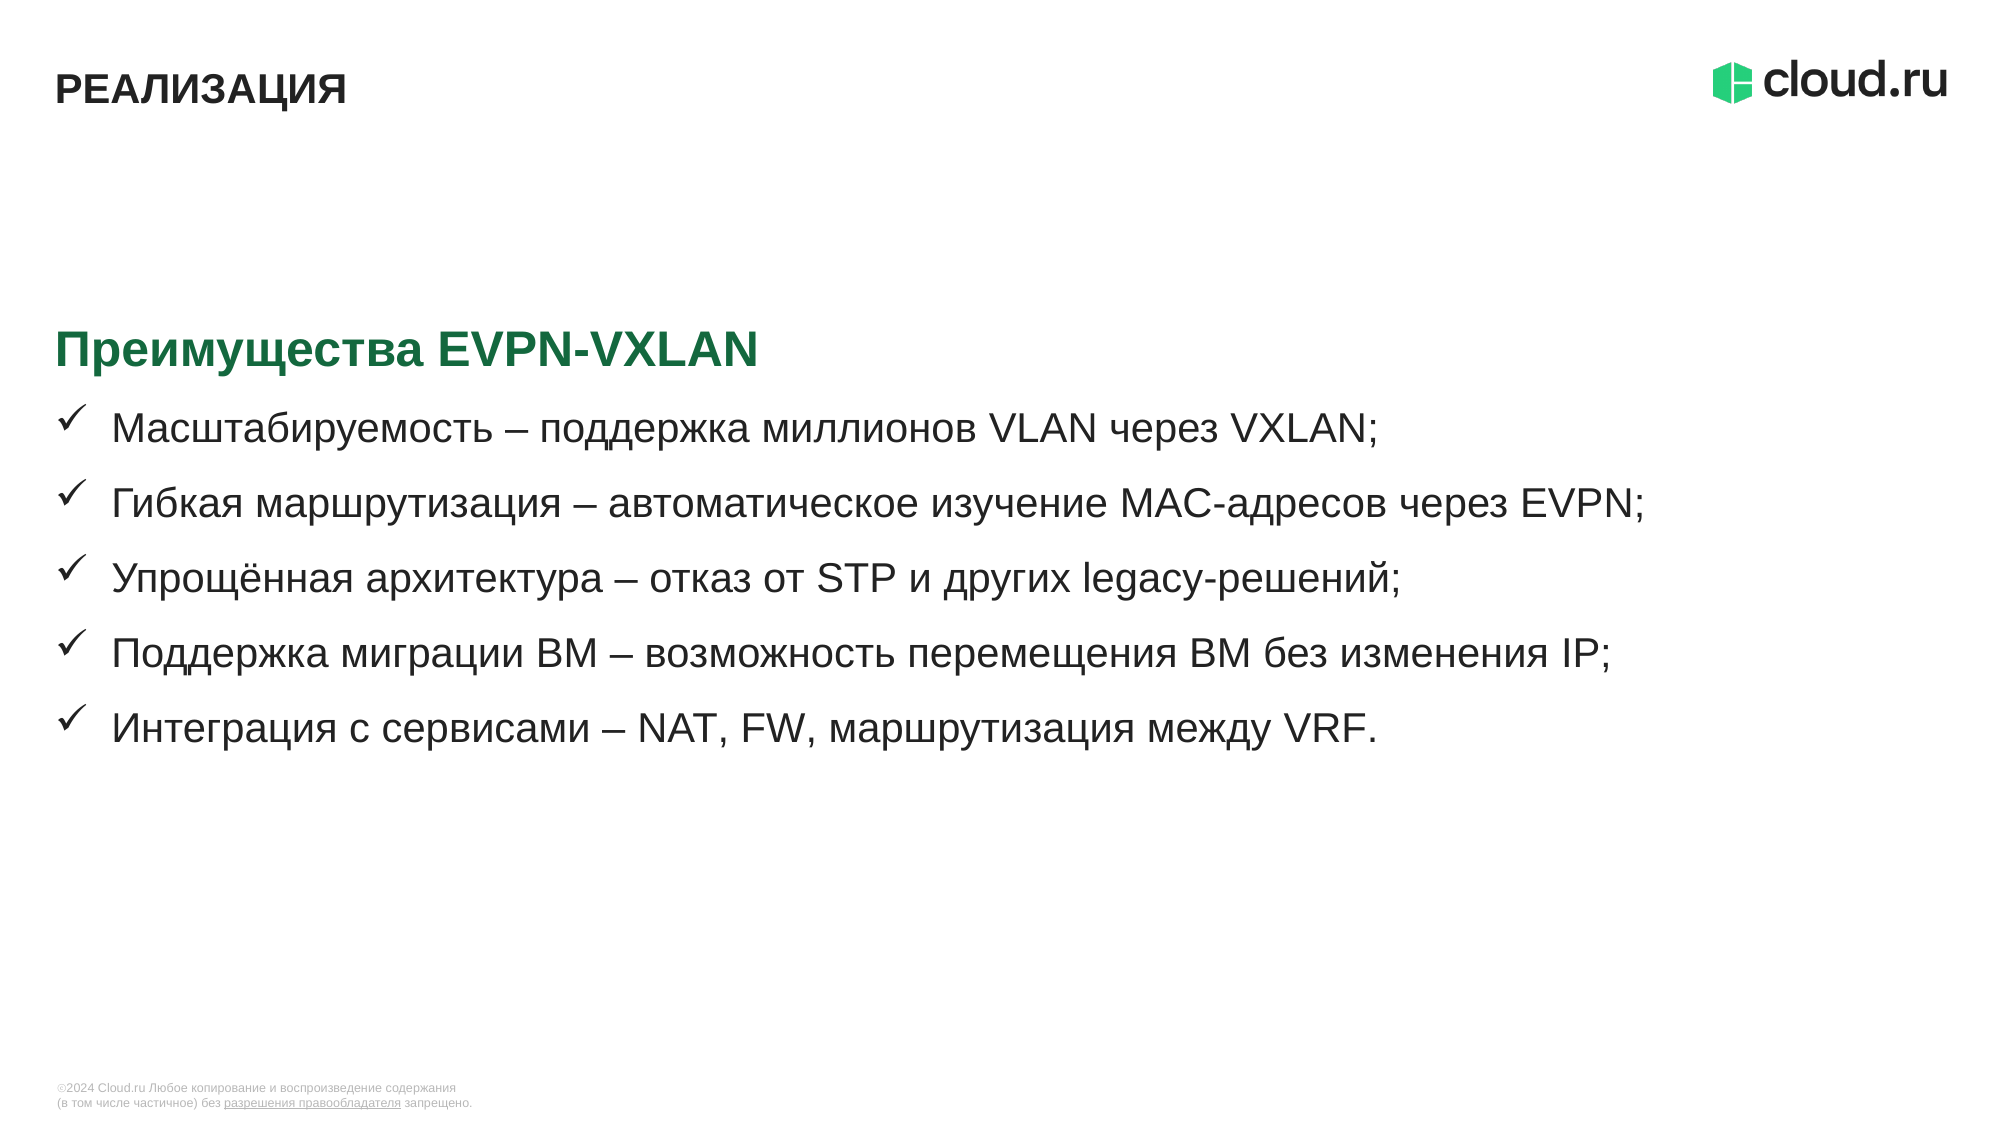

# Реализация
Преимущества EVPN-VXLAN
Масштабируемость – поддержка миллионов VLAN через VXLAN;
Гибкая маршрутизация – автоматическое изучение MAC-адресов через EVPN;
Упрощённая архитектура – отказ от STP и других legacy-решений;
Поддержка миграции ВМ – возможность перемещения ВМ без изменения IP;
Интеграция с сервисами – NAT, FW, маршрутизация между VRF.